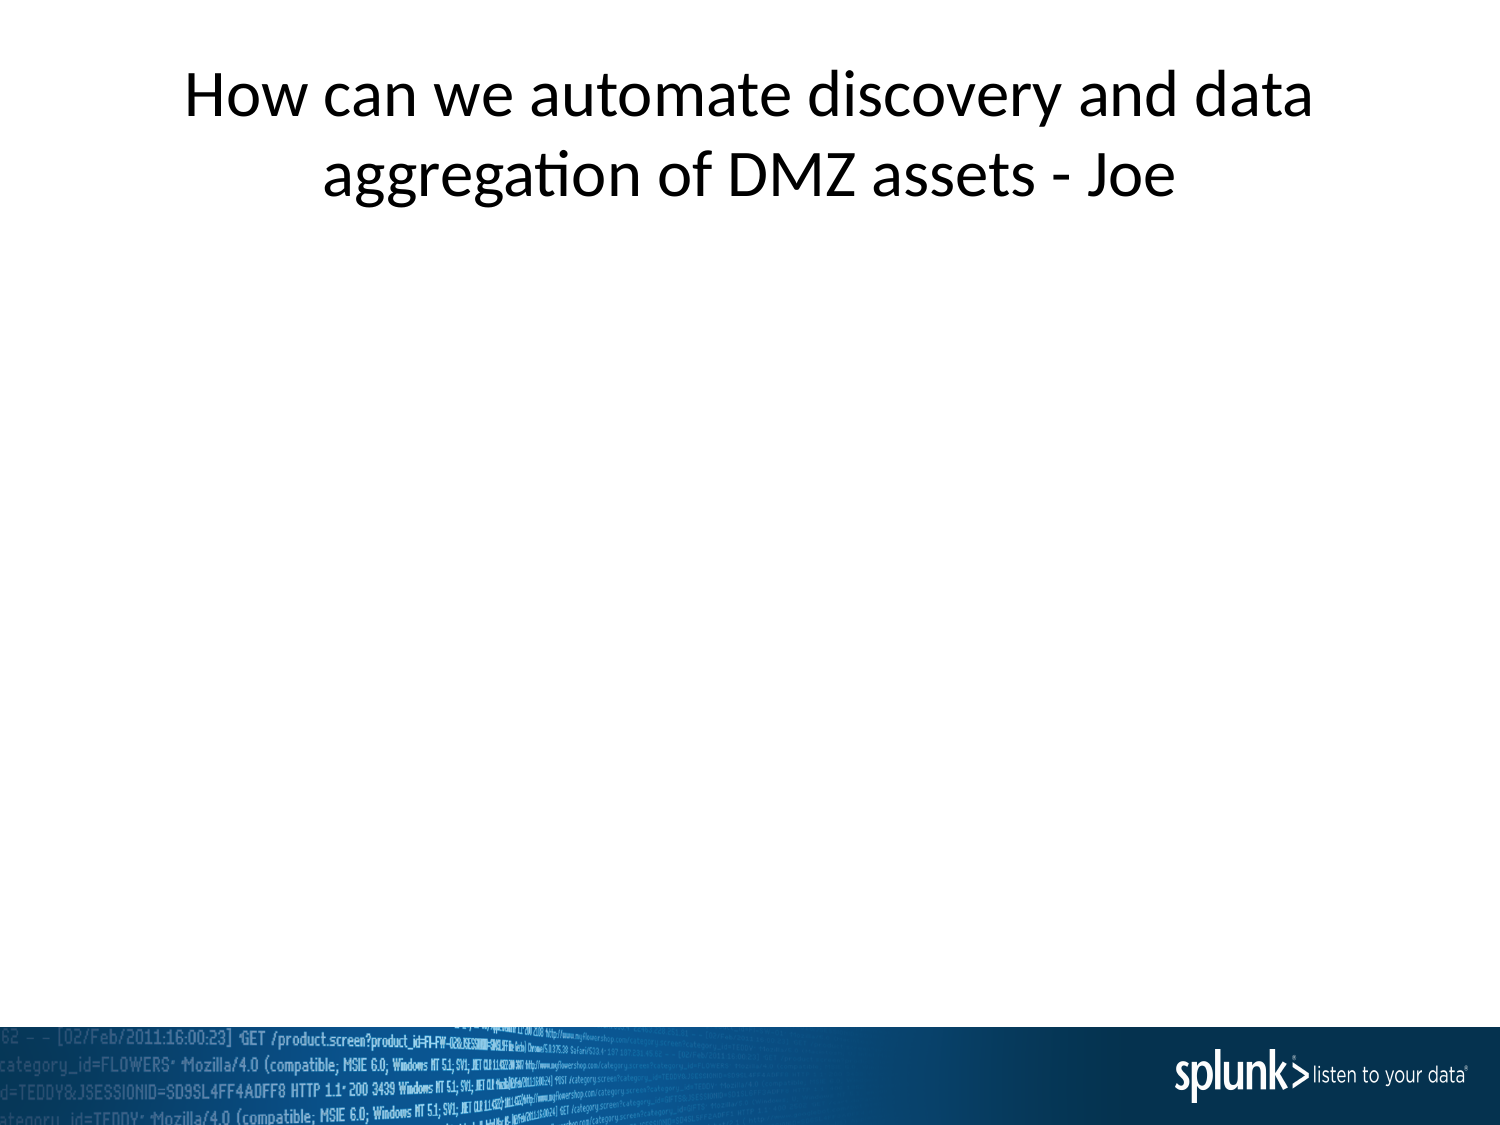

# How can we automate discovery and data aggregation of DMZ assets - Joe